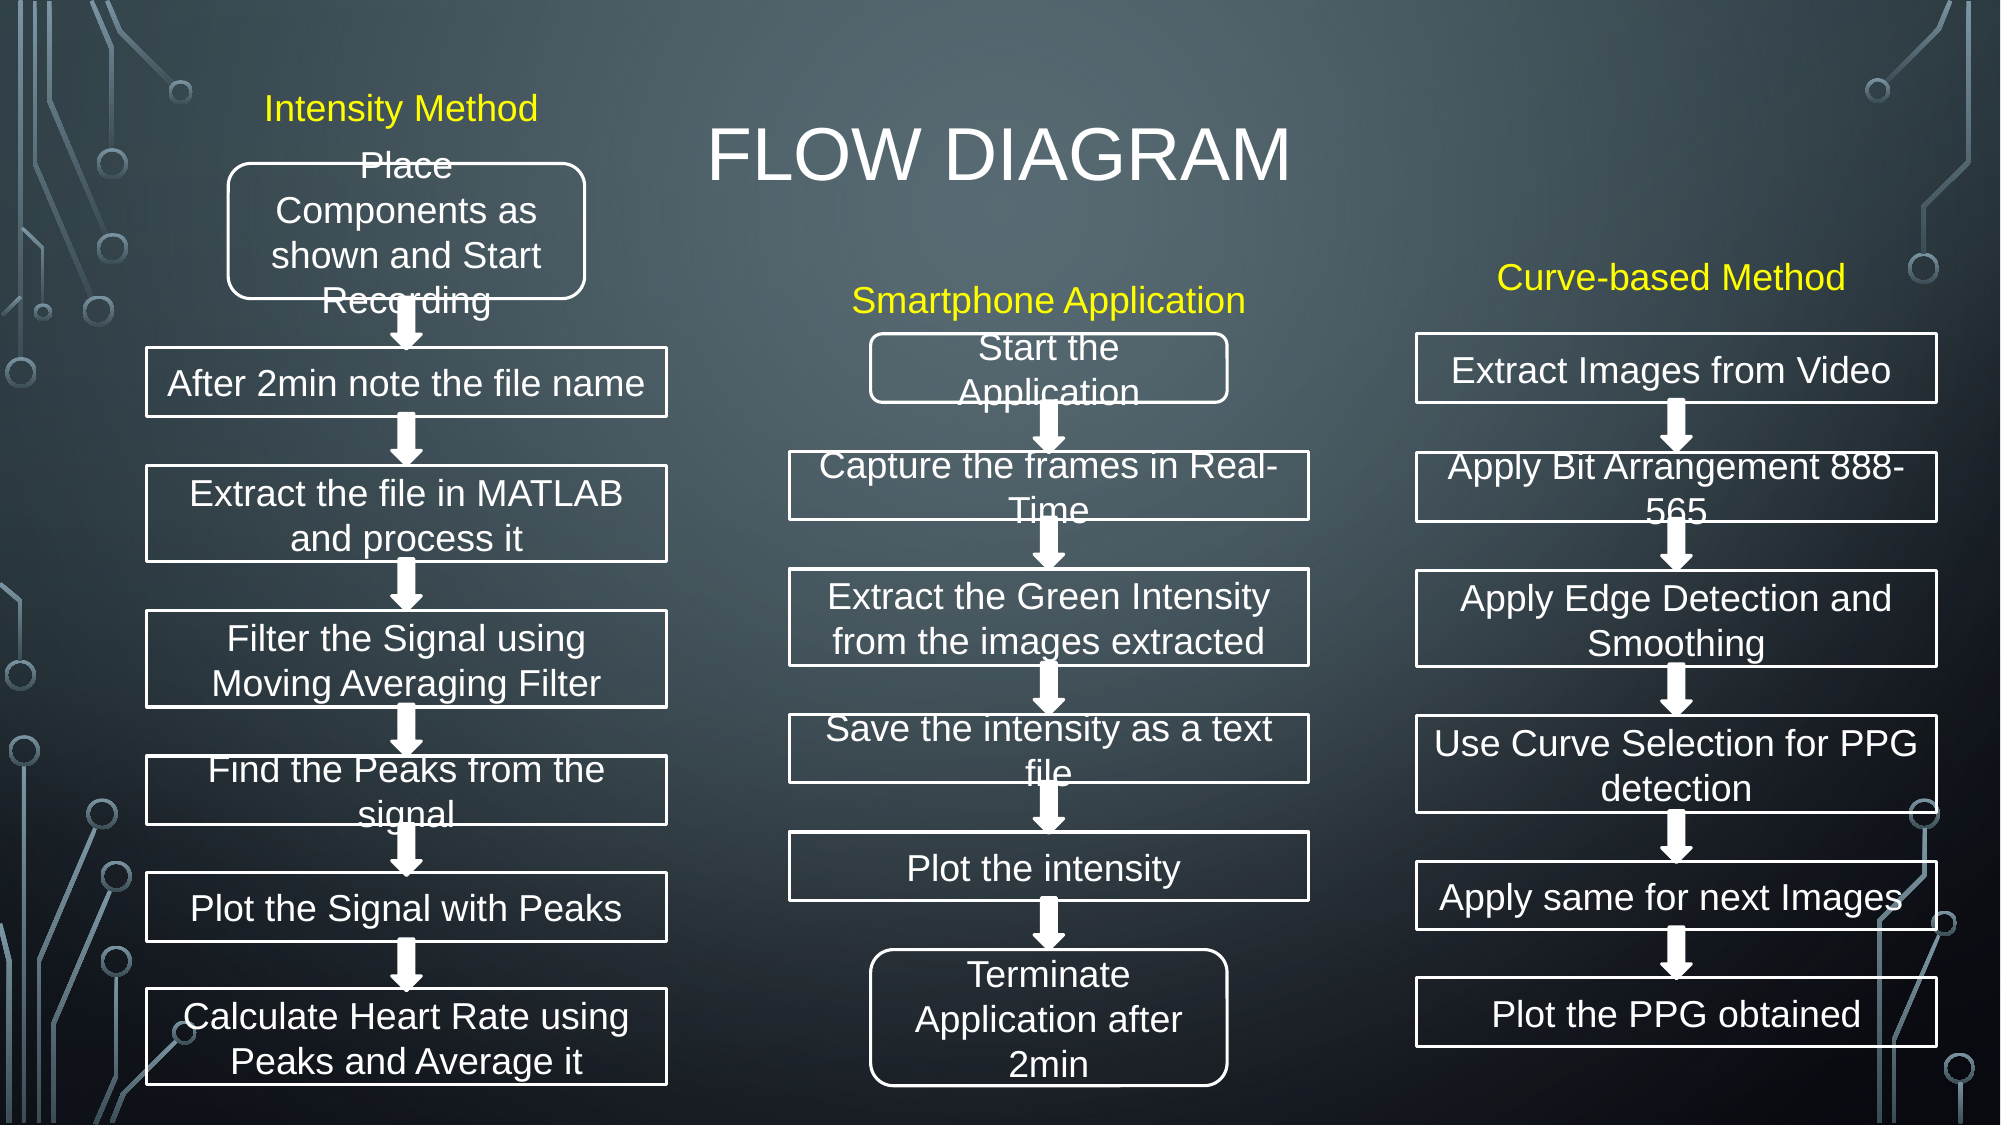

# Flow Diagram
Intensity Method
Place Components as shown and Start Recording
Curve-based Method
Smartphone Application

Start the Application
Extract Images from Video
After 2min note the file name

Capture the frames in Real-Time
Apply Bit Arrangement 888-565
Extract the file in MATLAB and process it

Extract the Green Intensity from the images extracted
Apply Edge Detection and Smoothing
Filter the Signal using Moving Averaging Filter

Save the intensity as a text file
Use Curve Selection for PPG detection
Find the Peaks from the signal

Plot the intensity
Apply same for next Images
Plot the Signal with Peaks

Terminate Application after 2min
Plot the PPG obtained
Calculate Heart Rate using Peaks and Average it